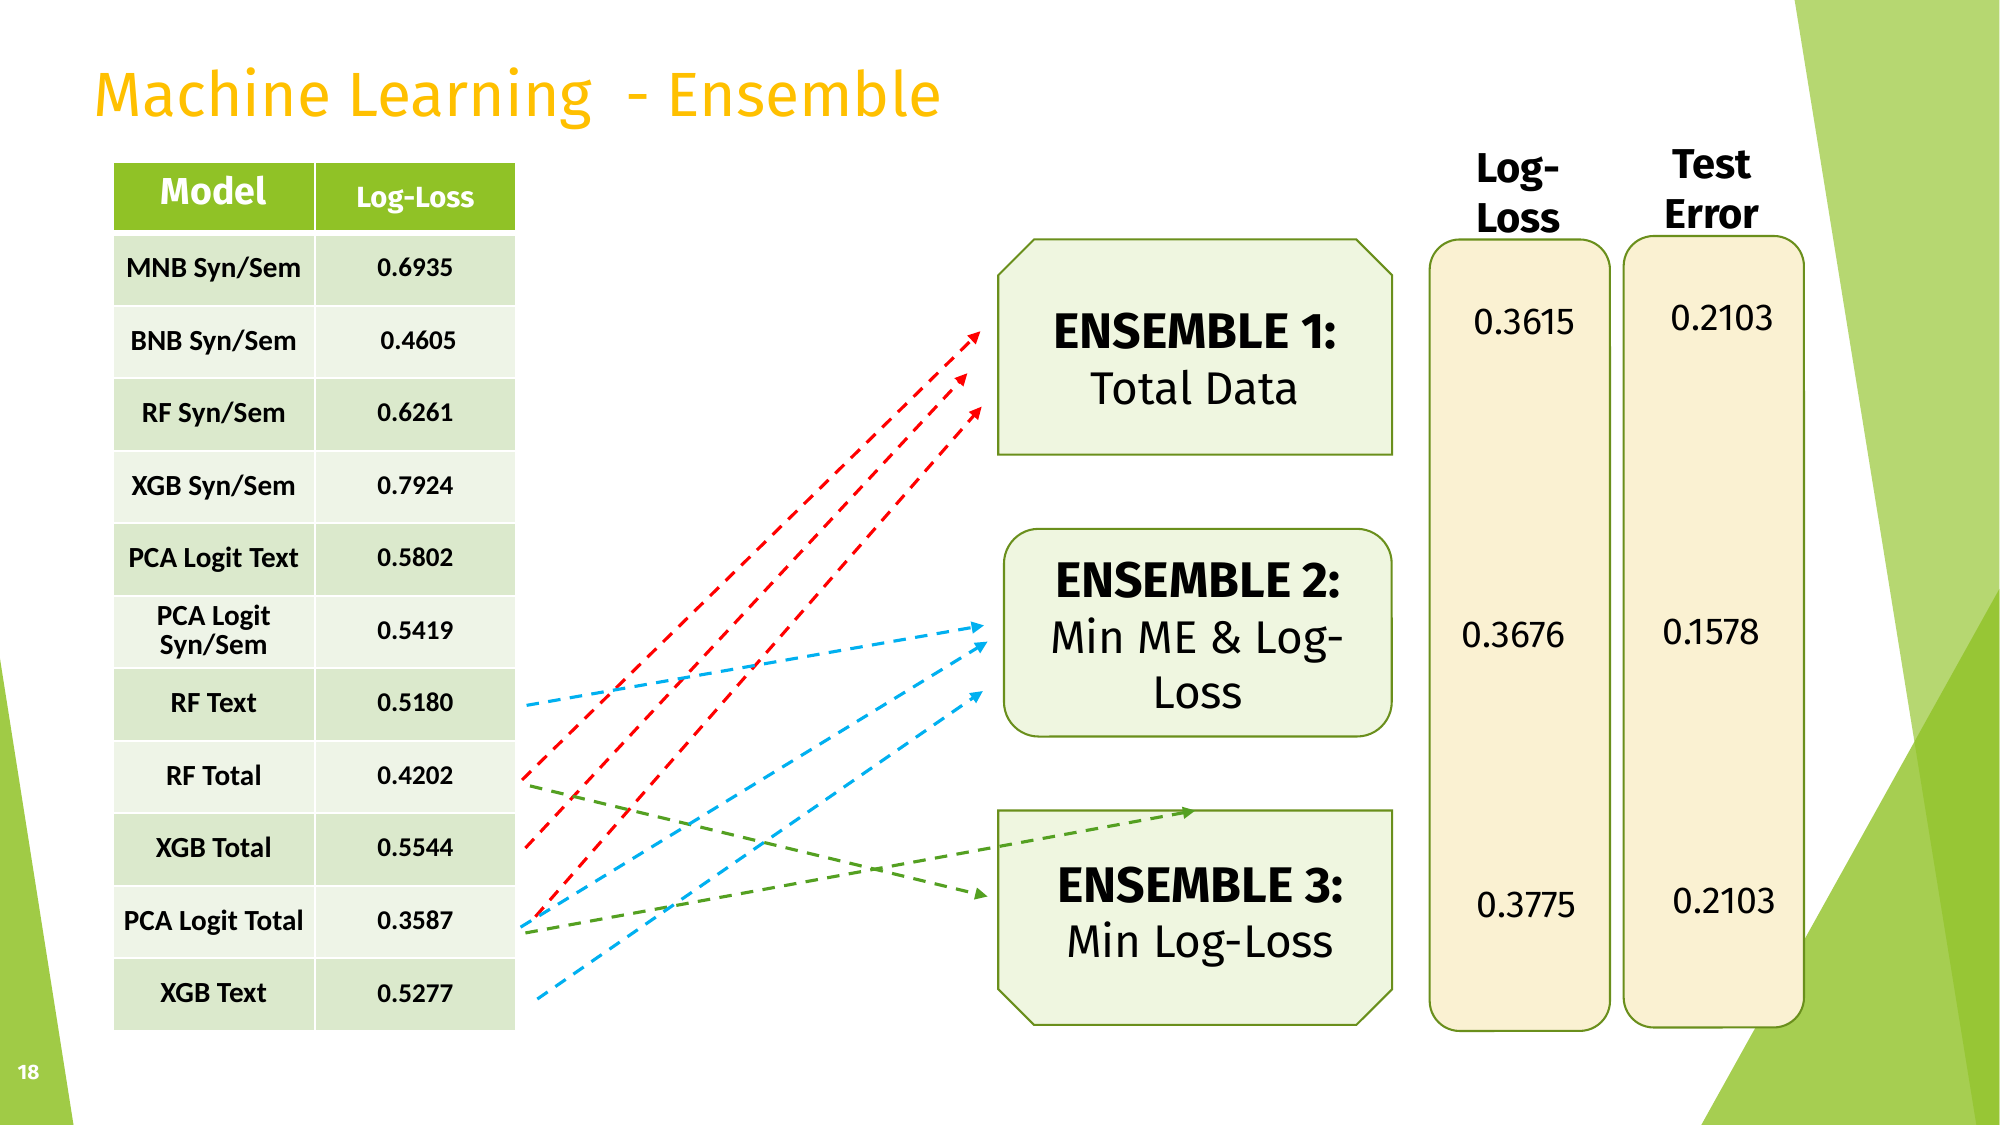

Machine Learning  - Ensemble
Test Error
Log-Loss
| Model | Log-Loss |
| --- | --- |
| MNB Syn/Sem | 0.6935 |
| BNB Syn/Sem | 0.4605 |
| RF Syn/Sem | 0.6261 |
| XGB Syn/Sem | 0.7924 |
| PCA Logit Text | 0.5802 |
| PCA Logit Syn/Sem | 0.5419 |
| RF Text | 0.5180 |
| RF Total | 0.4202 |
| XGB Total | 0.5544 |
| PCA Logit Total | 0.3587 |
| XGB Text | 0.5277 |

ENSEMBLE 1:
Total Data

0.2103
0.3615

ENSEMBLE 2:
Min ME & Log-Loss

0.1578
0.3676

ENSEMBLE 3:
Min Log-Loss
0.2103
0.3775